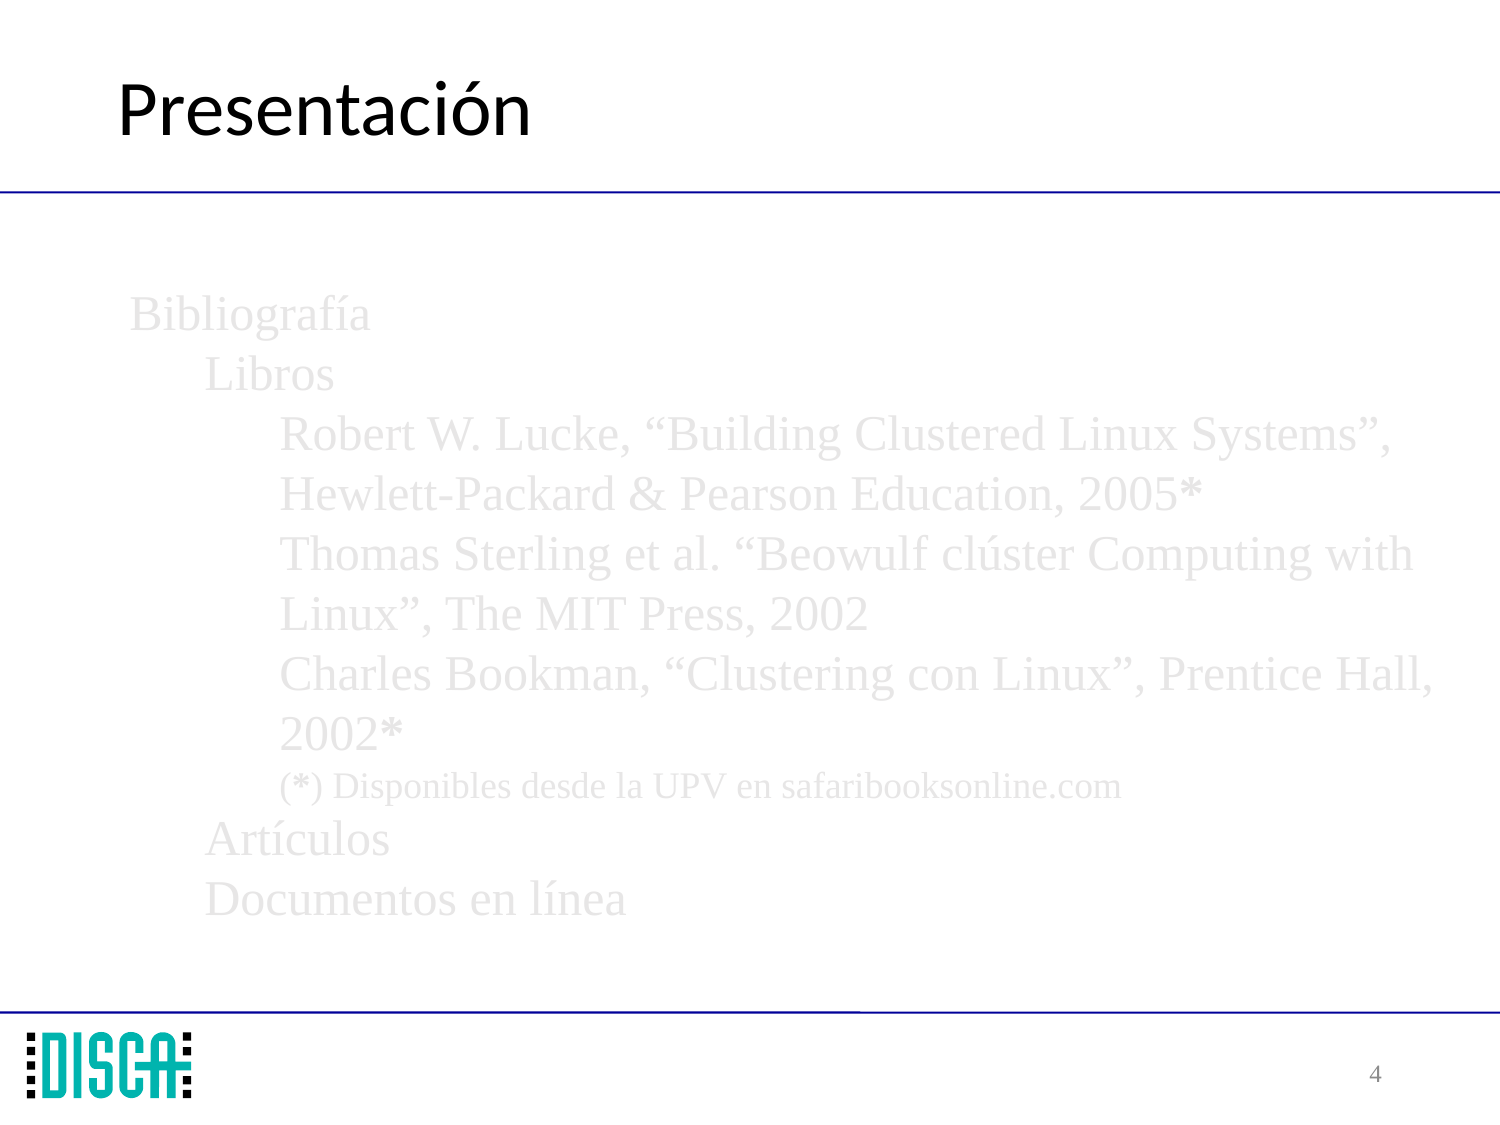

# Presentación
Bibliografía
Libros
Robert W. Lucke, “Building Clustered Linux Systems”, Hewlett-Packard & Pearson Education, 2005*
Thomas Sterling et al. “Beowulf clúster Computing with Linux”, The MIT Press, 2002
Charles Bookman, “Clustering con Linux”, Prentice Hall, 2002*
(*) Disponibles desde la UPV en safaribooksonline.com
Artículos
Documentos en línea
4